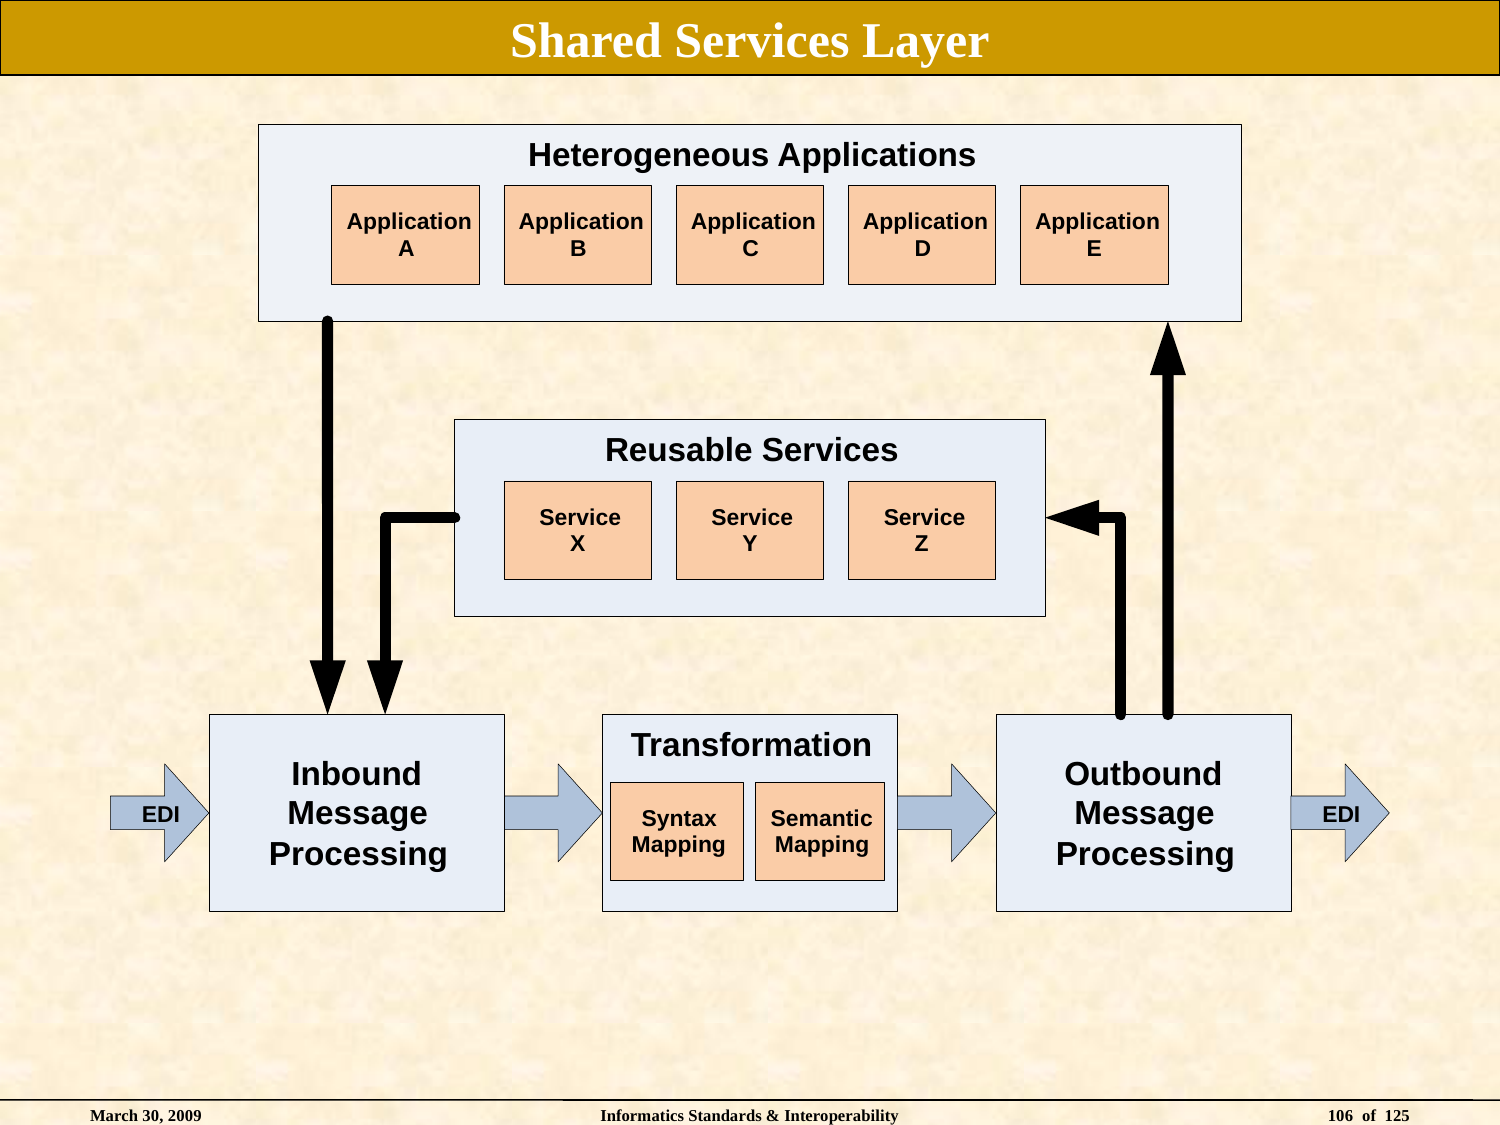

# Shared Services Layer

Heterogeneous Applications

Application
Application
Application
Application
Application
A
B
C
D
E

Reusable Services

Service
Service
Service

X
Y
Z

Inbound
Message
Processing

Transformation

Outbound
Message
Processing

EDI

EDI

Syntax
Mapping

Semantic
Mapping
March 30, 2009
Informatics Standards & Interoperability
106  of  125